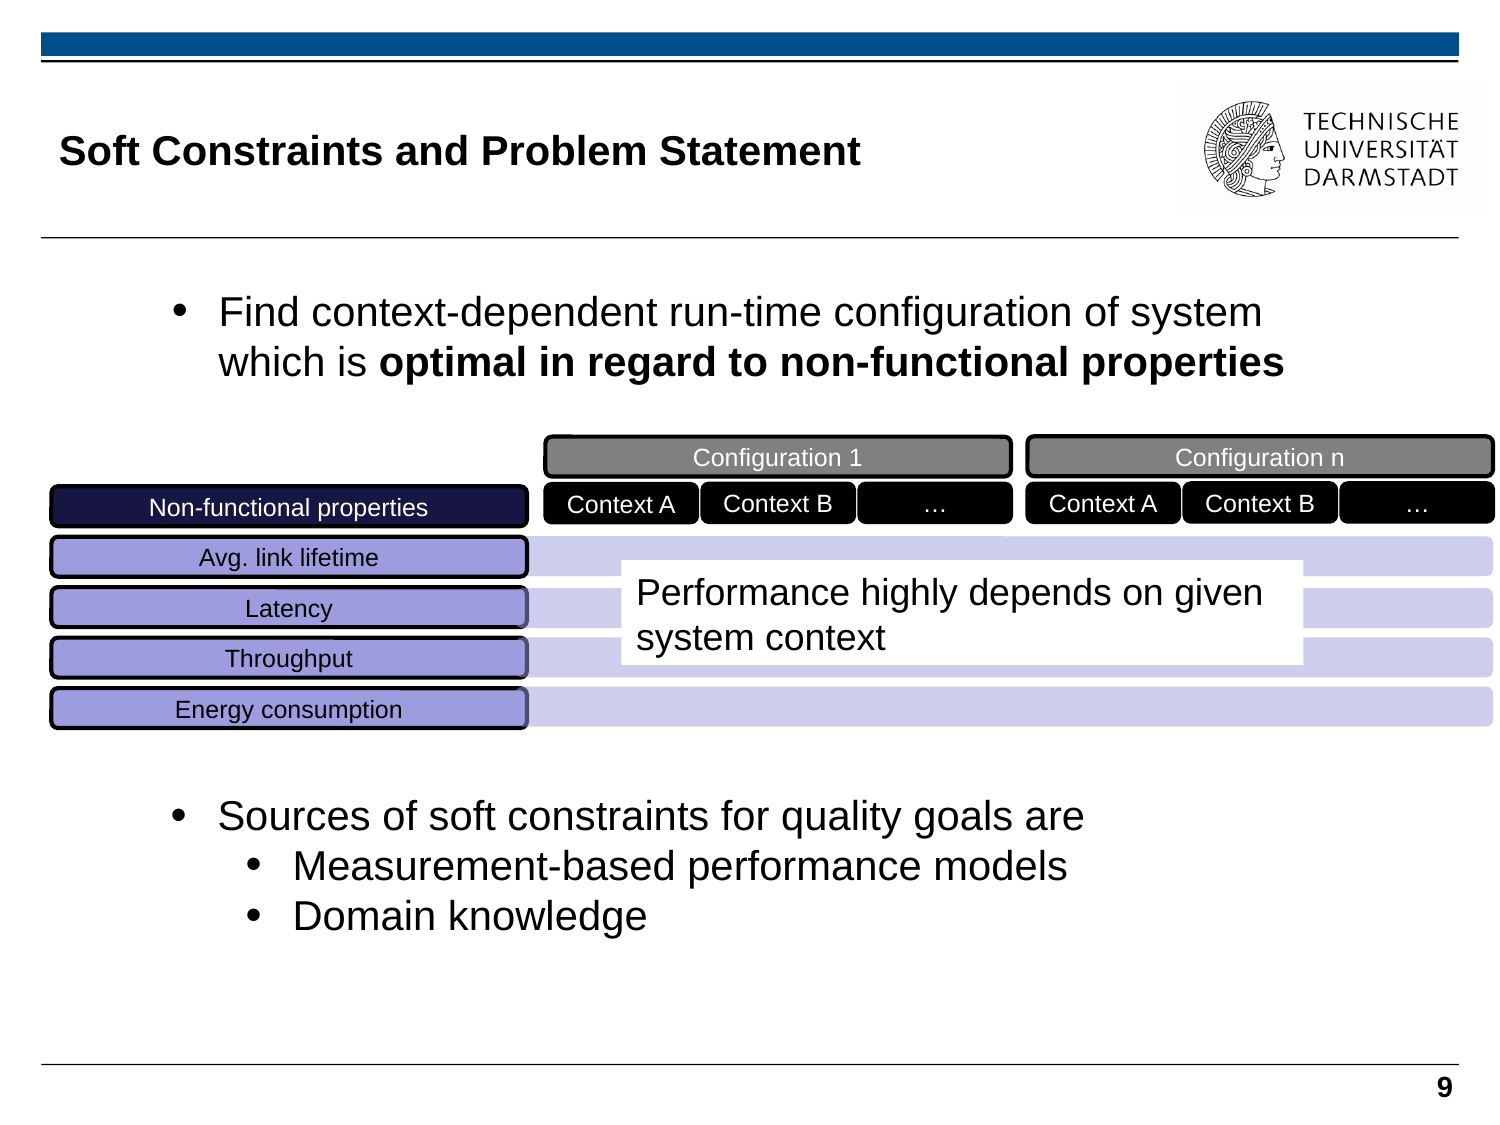

# Soft Constraints and Problem Statement
Find context-dependent run-time configuration of system
which is optimal in regard to non-functional properties
Configuration n
Configuration 1
…
Context B
Context A
…
Context B
Context A
Non-functional properties

Avg. link lifetime
Performance highly depends on given system context
Latency

Throughput

Energy consumption
Sources of soft constraints for quality goals are
Measurement-based performance models
Domain knowledge